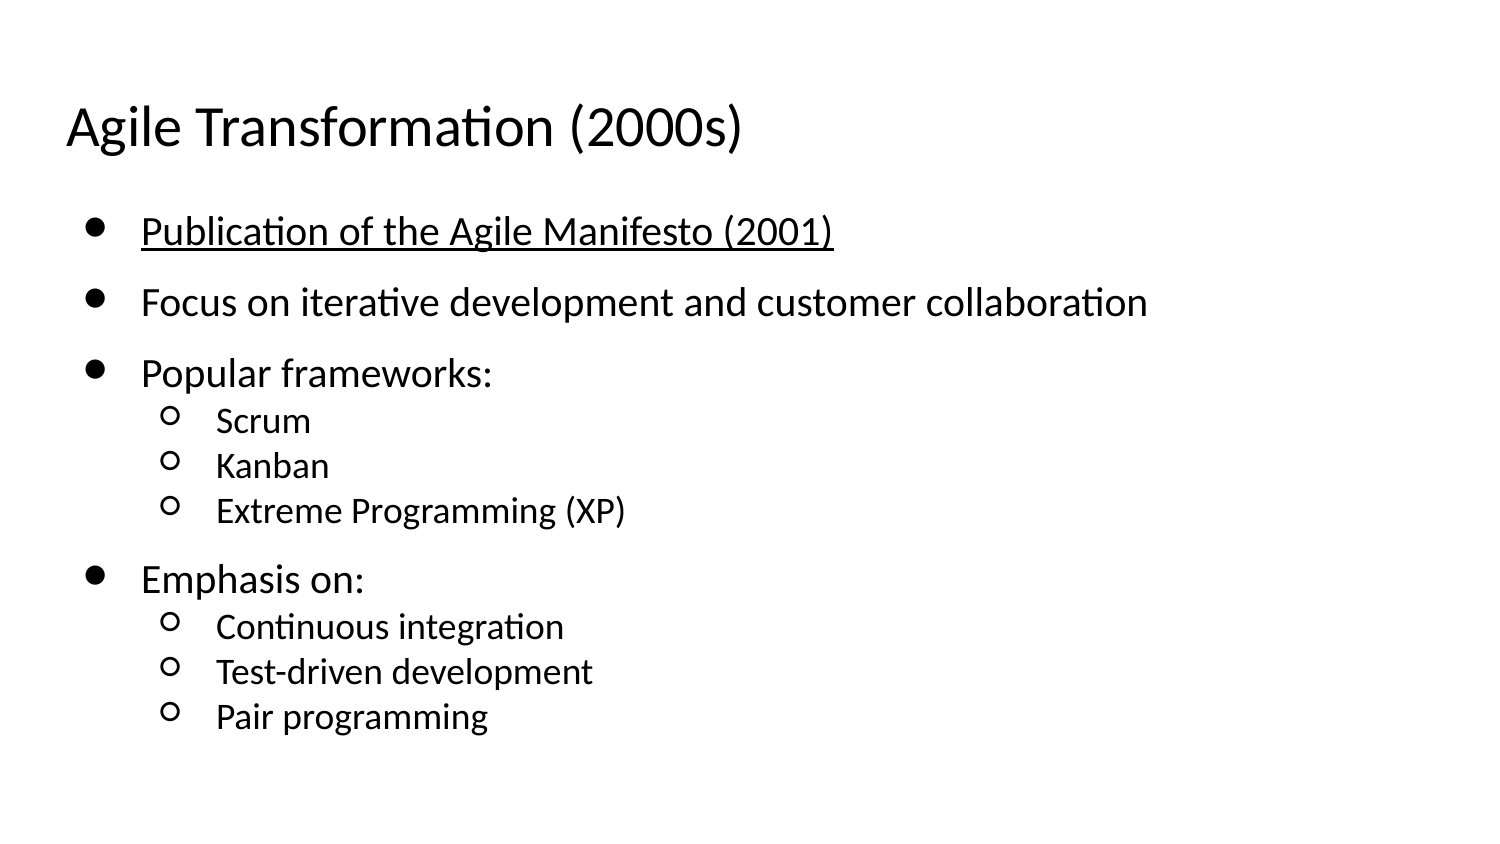

# Agile Transformation (2000s)
Publication of the Agile Manifesto (2001)
Focus on iterative development and customer collaboration
Popular frameworks:
Scrum
Kanban
Extreme Programming (XP)
Emphasis on:
Continuous integration
Test-driven development
Pair programming